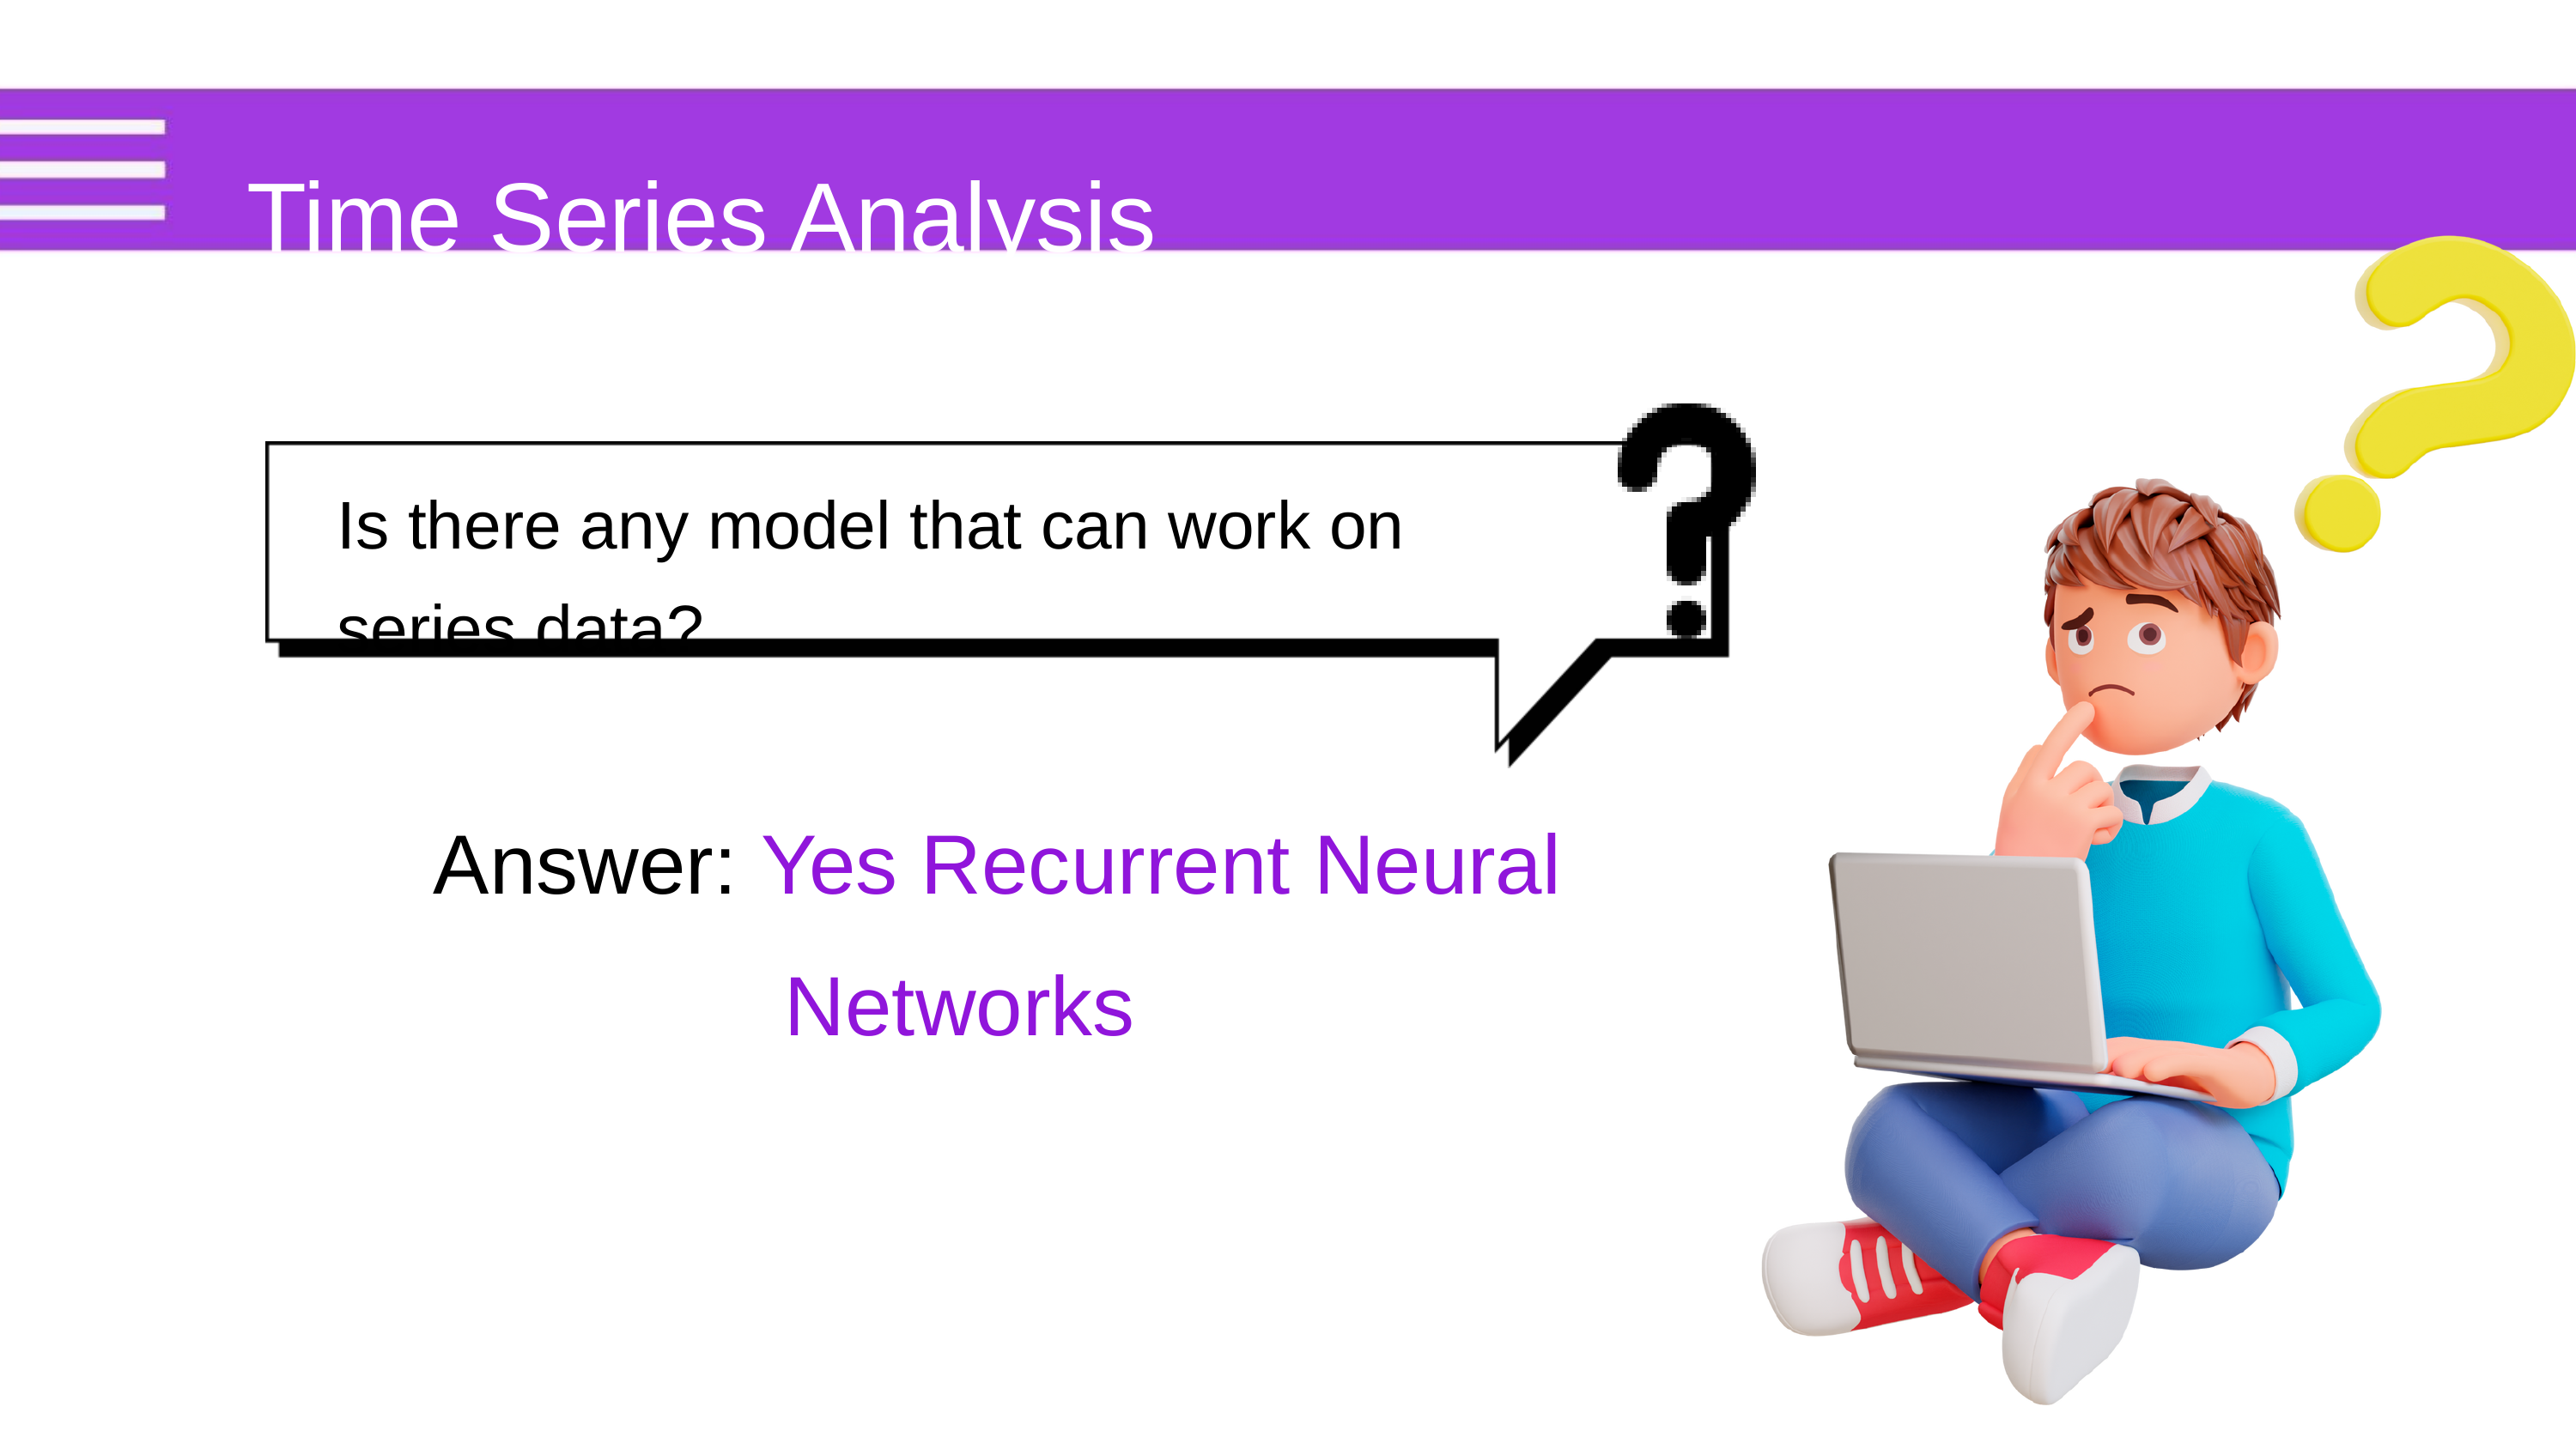

Time Series Analysis

Is there any model that can work on
series data?

Answer: Yes Recurrent Neural
               Networks